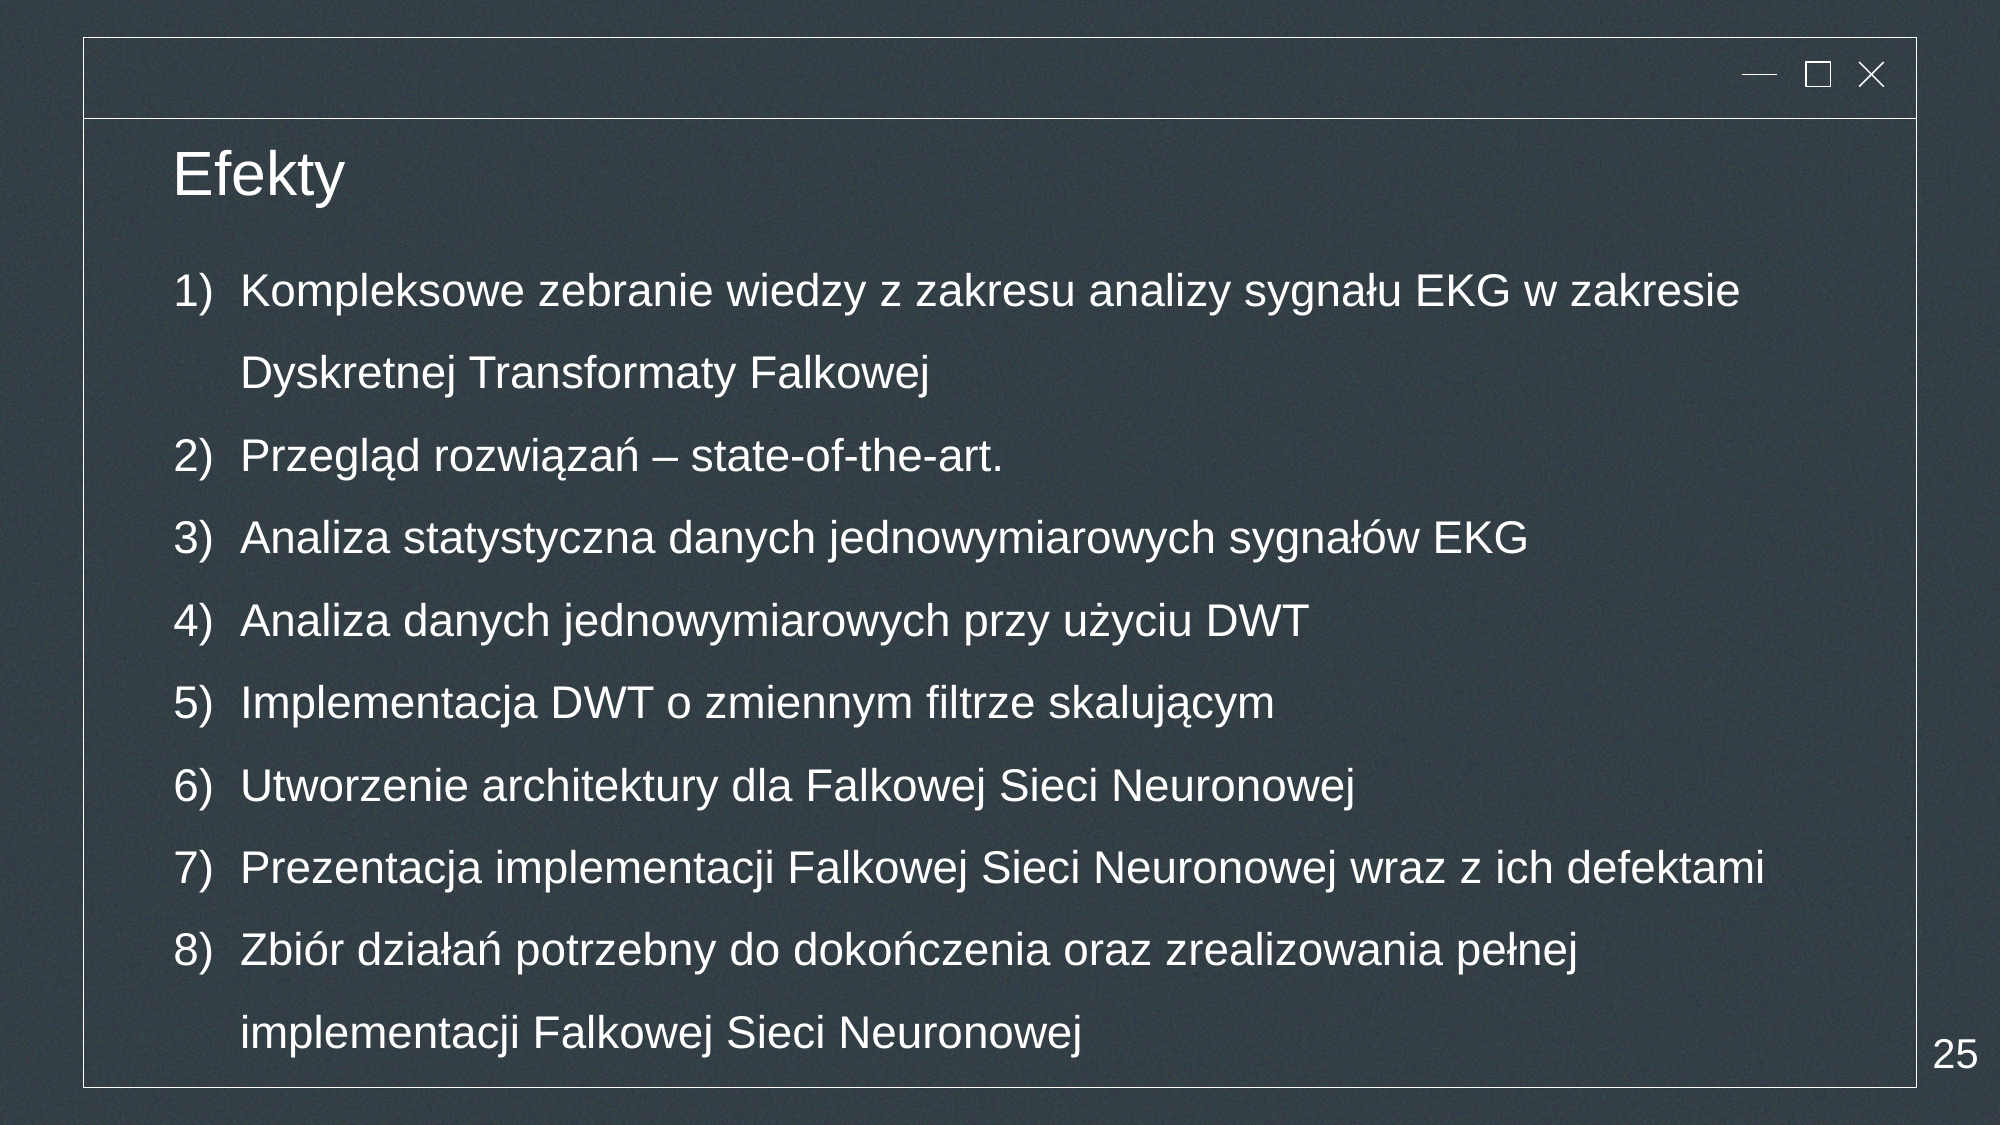

# Efekty
Kompleksowe zebranie wiedzy z zakresu analizy sygnału EKG w zakresie Dyskretnej Transformaty Falkowej
Przegląd rozwiązań – state-of-the-art.
Analiza statystyczna danych jednowymiarowych sygnałów EKG
Analiza danych jednowymiarowych przy użyciu DWT
Implementacja DWT o zmiennym filtrze skalującym
Utworzenie architektury dla Falkowej Sieci Neuronowej
Prezentacja implementacji Falkowej Sieci Neuronowej wraz z ich defektami
Zbiór działań potrzebny do dokończenia oraz zrealizowania pełnej implementacji Falkowej Sieci Neuronowej
25